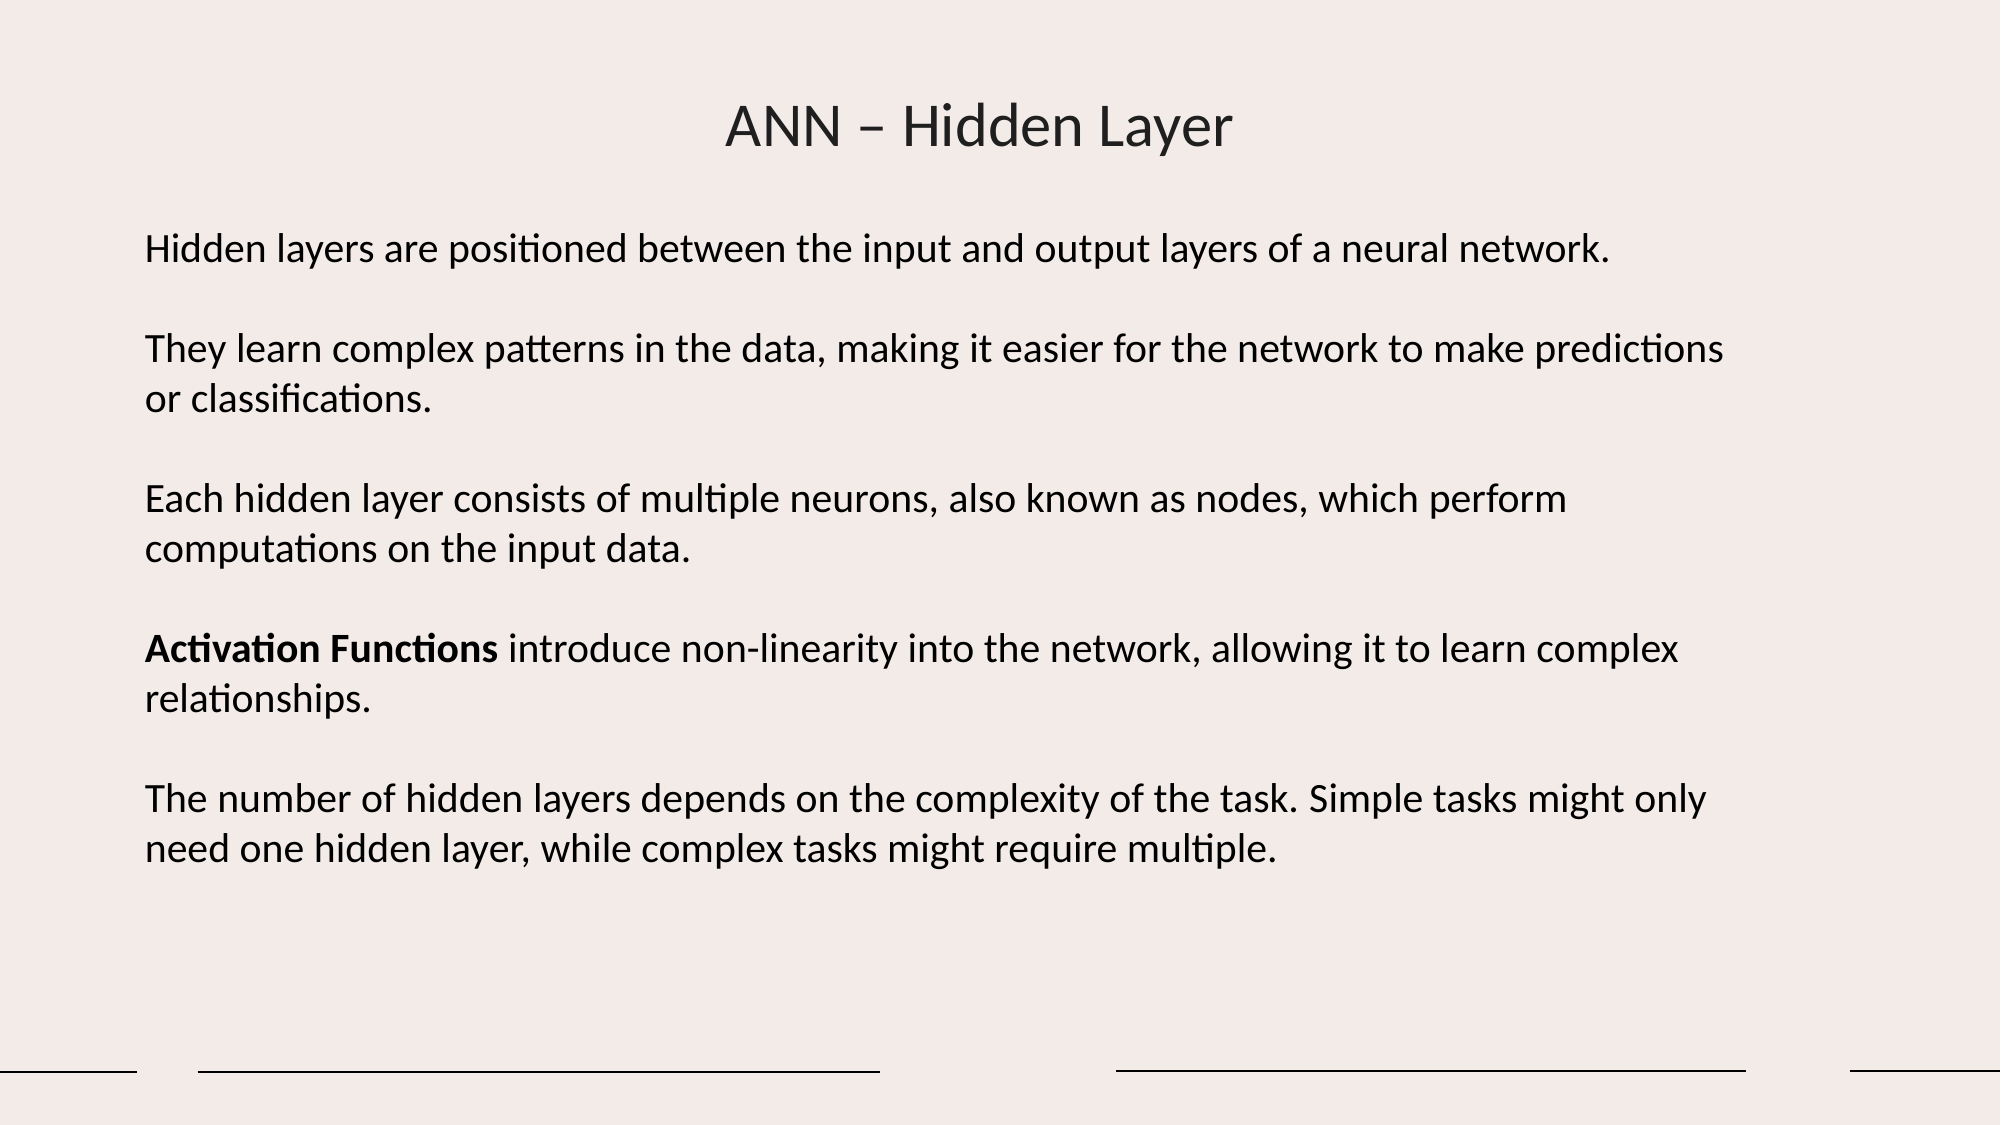

ANN – Hidden Layer
Hidden layers are positioned between the input and output layers of a neural network.

They learn complex patterns in the data, making it easier for the network to make predictions or classifications.

Each hidden layer consists of multiple neurons, also known as nodes, which perform computations on the input data.

Activation Functions introduce non-linearity into the network, allowing it to learn complex relationships.

The number of hidden layers depends on the complexity of the task. Simple tasks might only need one hidden layer, while complex tasks might require multiple.